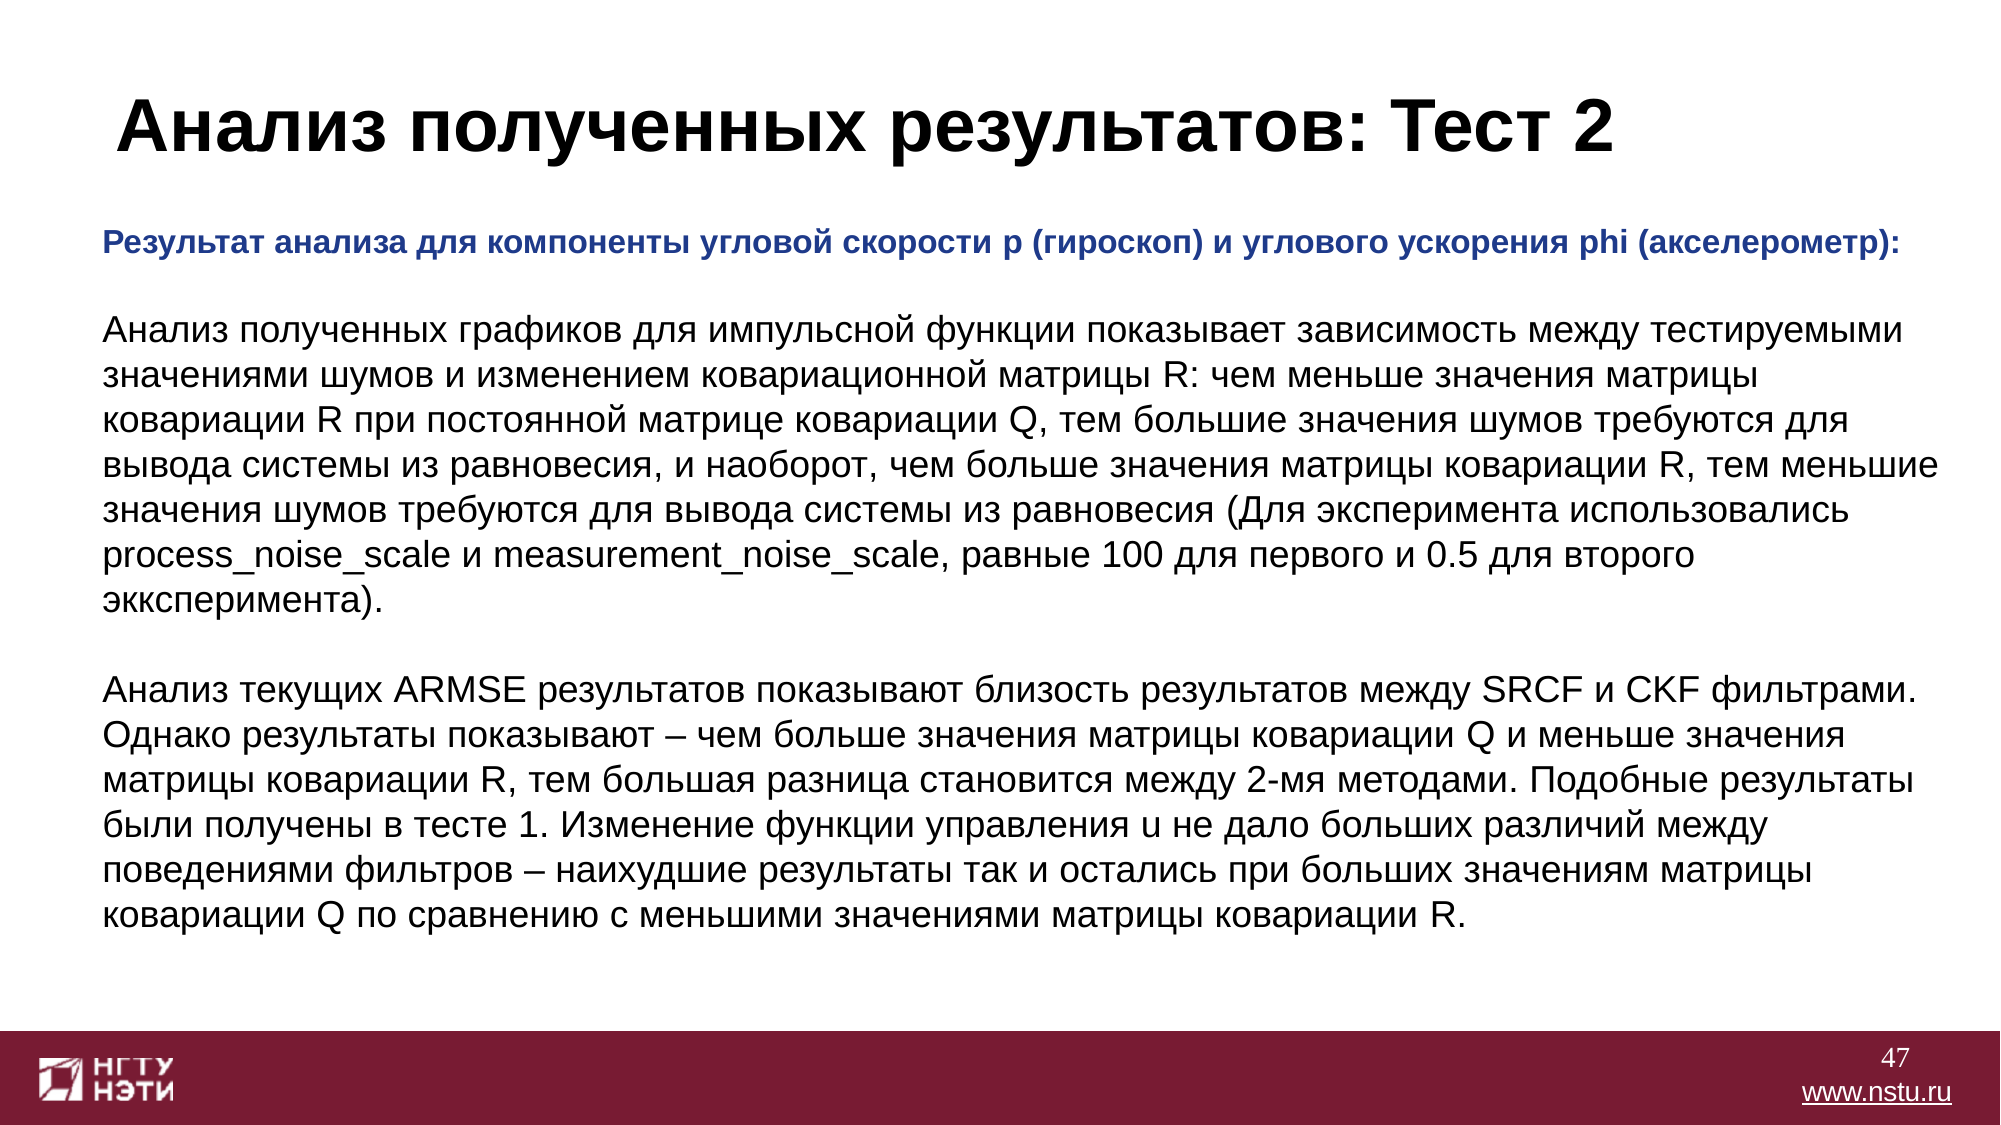

# Анализ полученных результатов: Тест 2

Результат анализа для компоненты угловой скорости p (гироскоп) и углового ускорения phi (акселерометр):

Анализ полученных графиков для импульсной функции показывает зависимость между тестируемыми значениями шумов и изменением ковариационной матрицы R: чем меньше значения матрицы ковариации R при постоянной матрице ковариации Q, тем большие значения шумов требуются для вывода системы из равновесия, и наоборот, чем больше значения матрицы ковариации R, тем меньшие значения шумов требуются для вывода системы из равновесия (Для эксперимента использовались process_noise_scale и measurement_noise_scale, равные 100 для первого и 0.5 для второго экксперимента).

Анализ текущих ARMSE результатов показывают близость результатов между SRCF и CKF фильтрами.  Однако результаты показывают – чем больше значения матрицы ковариации Q и меньше значения матрицы ковариации R, тем большая разница становится между 2-мя методами. Подобные результаты были получены в тесте 1. Изменение функции управления u не дало больших различий между поведениями фильтров – наихудшие результаты так и остались при больших значениям матрицы ковариации Q по сравнению с меньшими значениями матрицы ковариации R.

47
www.nstu.ru